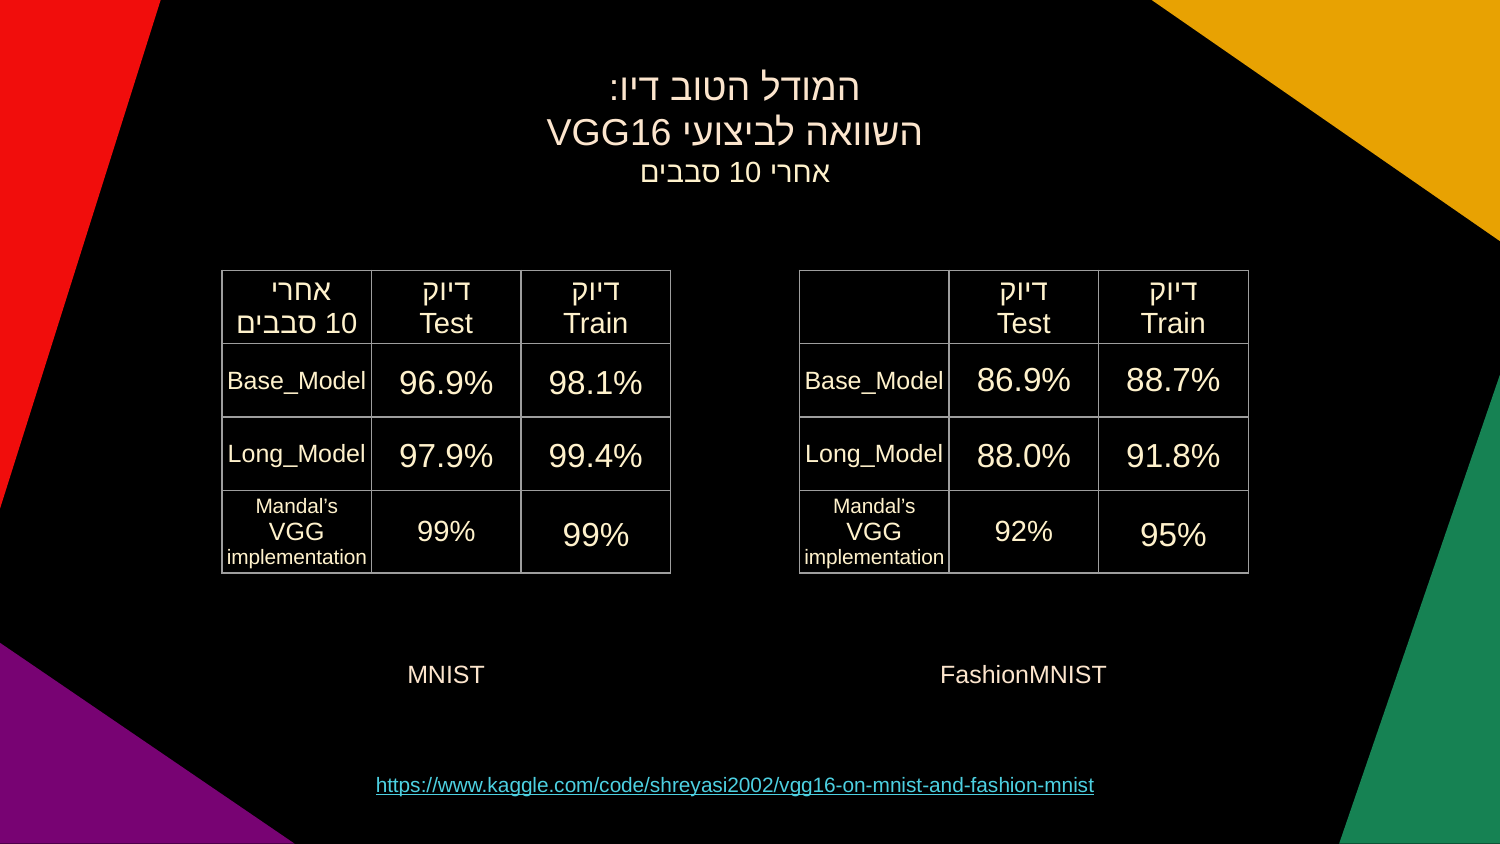

המודל הטוב דיו:
השוואה לביצועי VGG16
אחרי 10 סבבים
|  | דיוק Test | דיוק Train |
| --- | --- | --- |
| Base\_Model | 86.9% | 88.7% |
| Long\_Model | 88.0% | 91.8% |
| Mandal’s VGG implementation | 92% | 95% |
| אחרי 10 סבבים | דיוק Test | דיוק Train |
| --- | --- | --- |
| Base\_Model | 96.9% | 98.1% |
| Long\_Model | 97.9% | 99.4% |
| Mandal’s VGG implementation | 99% | 99% |
MNIST
FashionMNIST
https://www.kaggle.com/code/shreyasi2002/vgg16-on-mnist-and-fashion-mnist